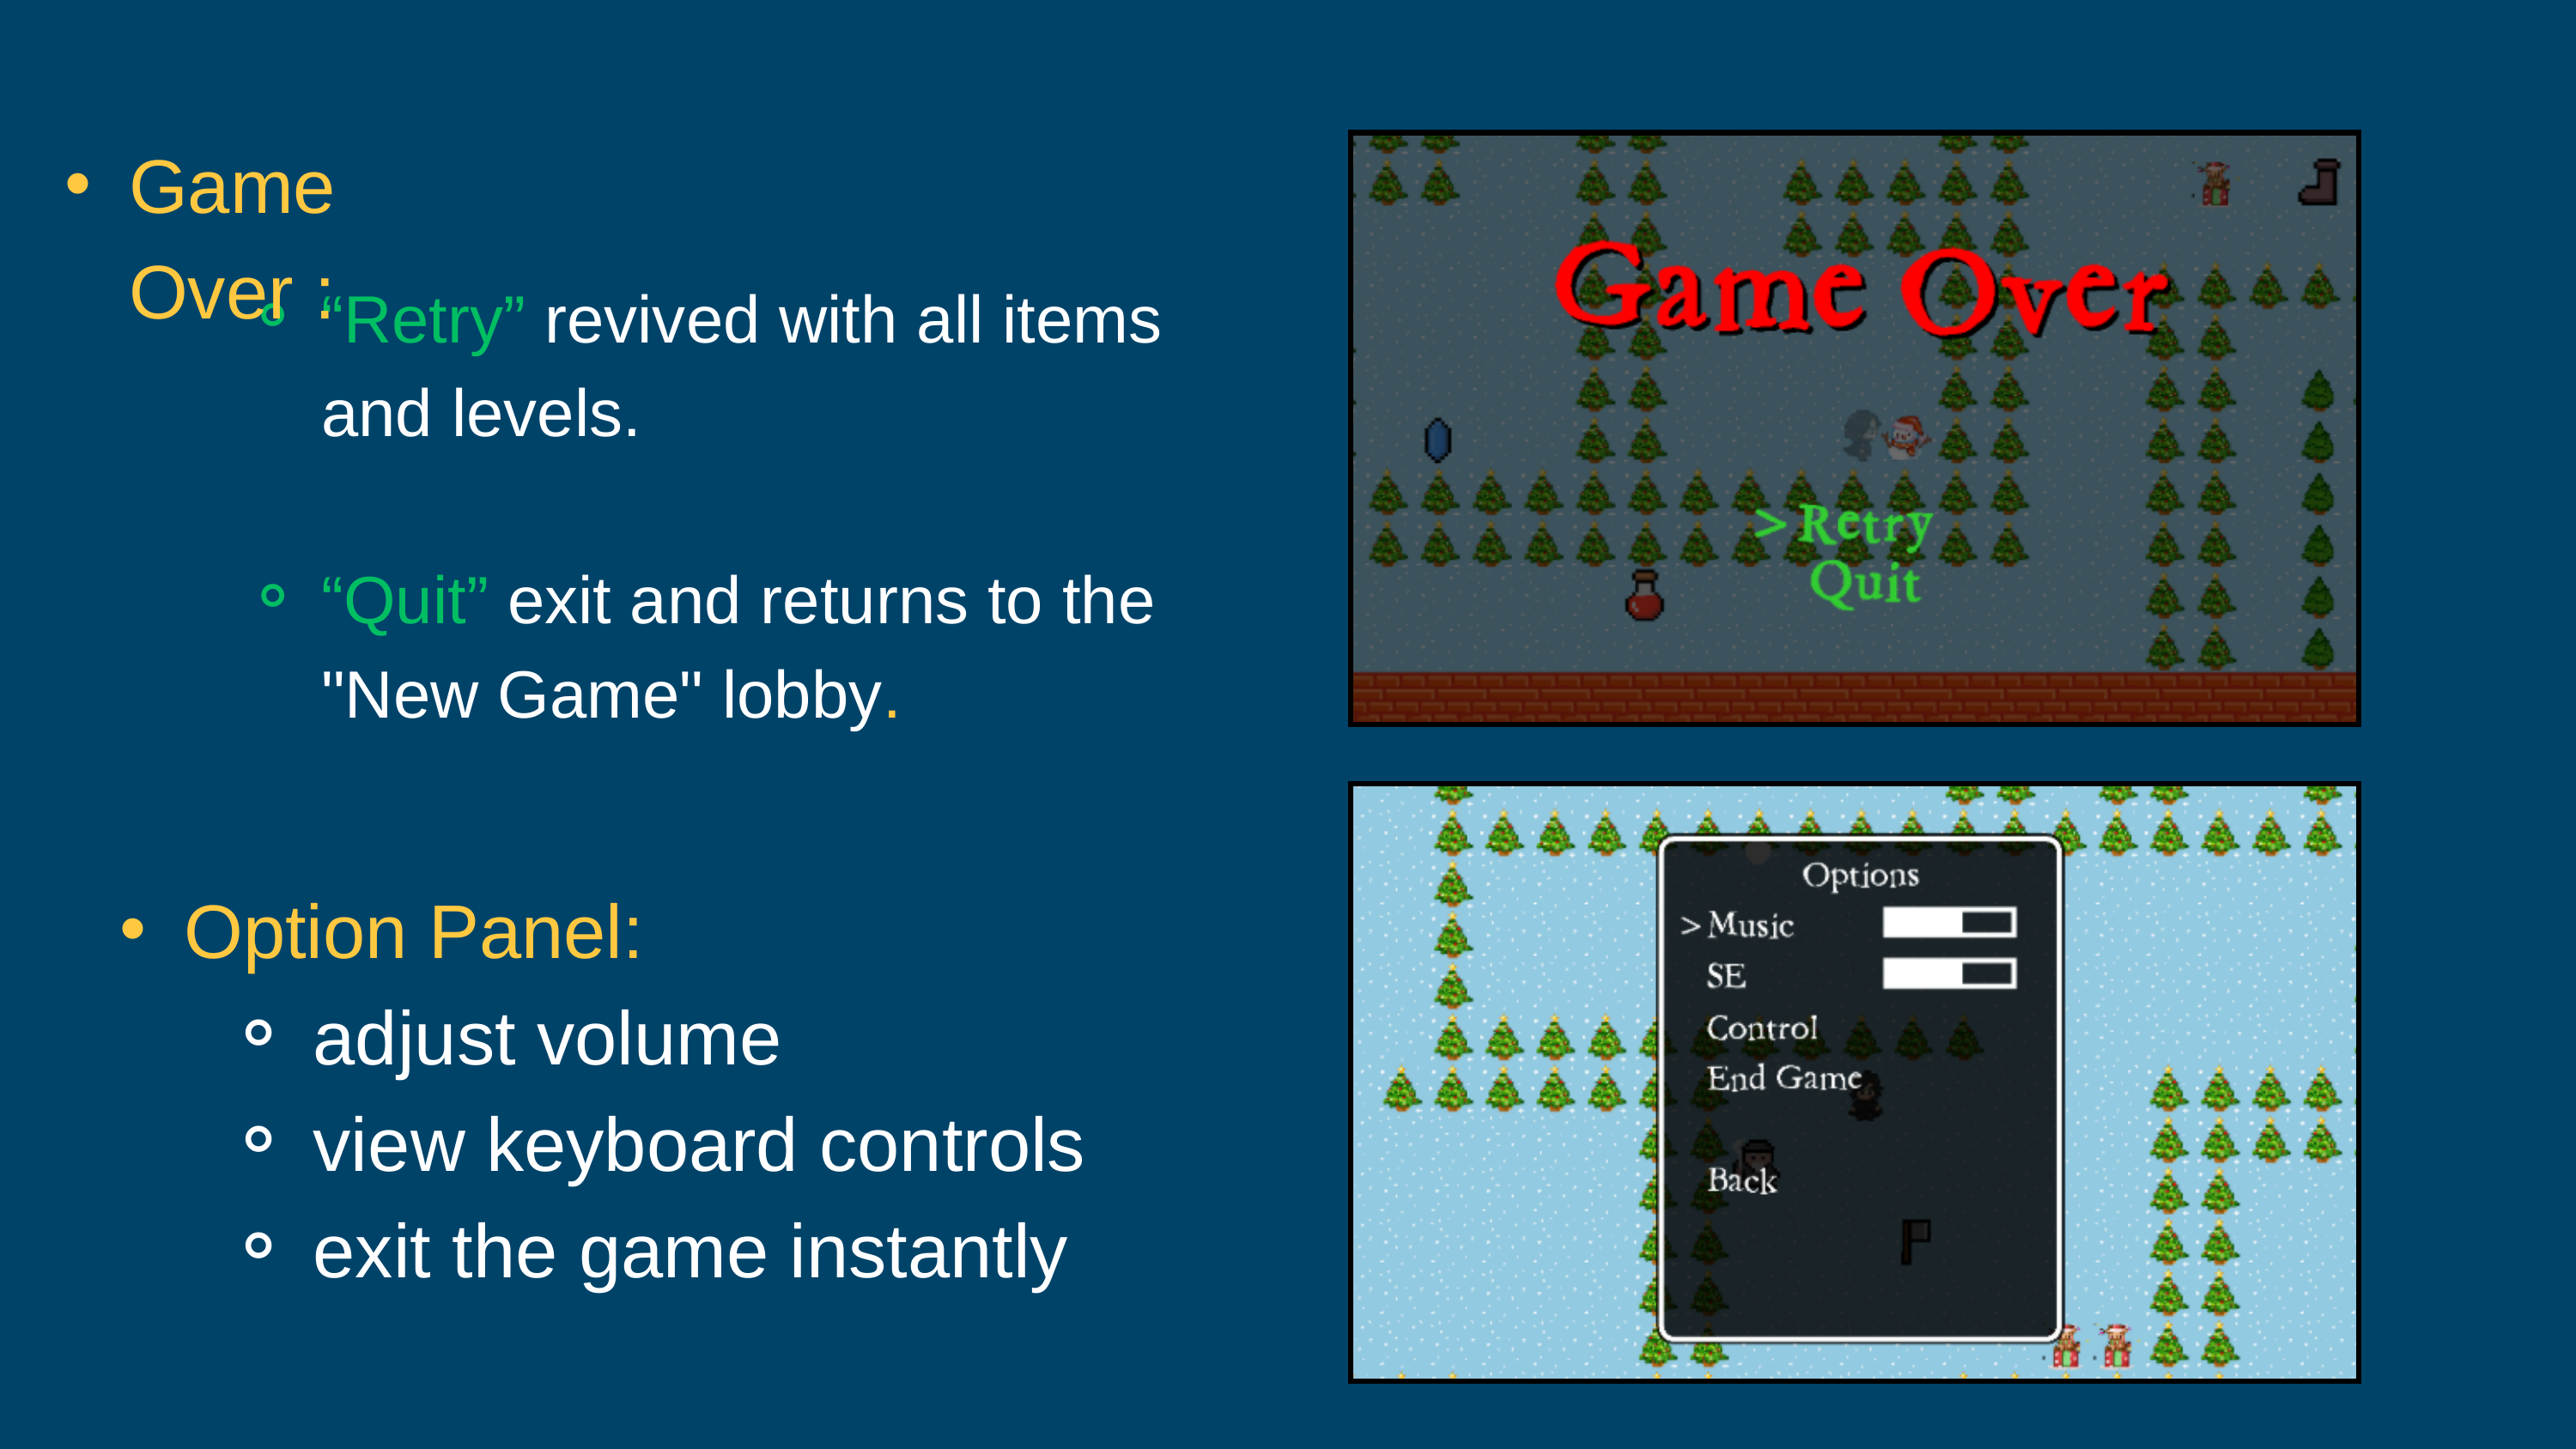

Game Over :

“Retry” revived with all items and levels.

“Quit” exit and returns to the "New Game" lobby.

Option Panel:
adjust volume
view keyboard controls
exit the game instantly